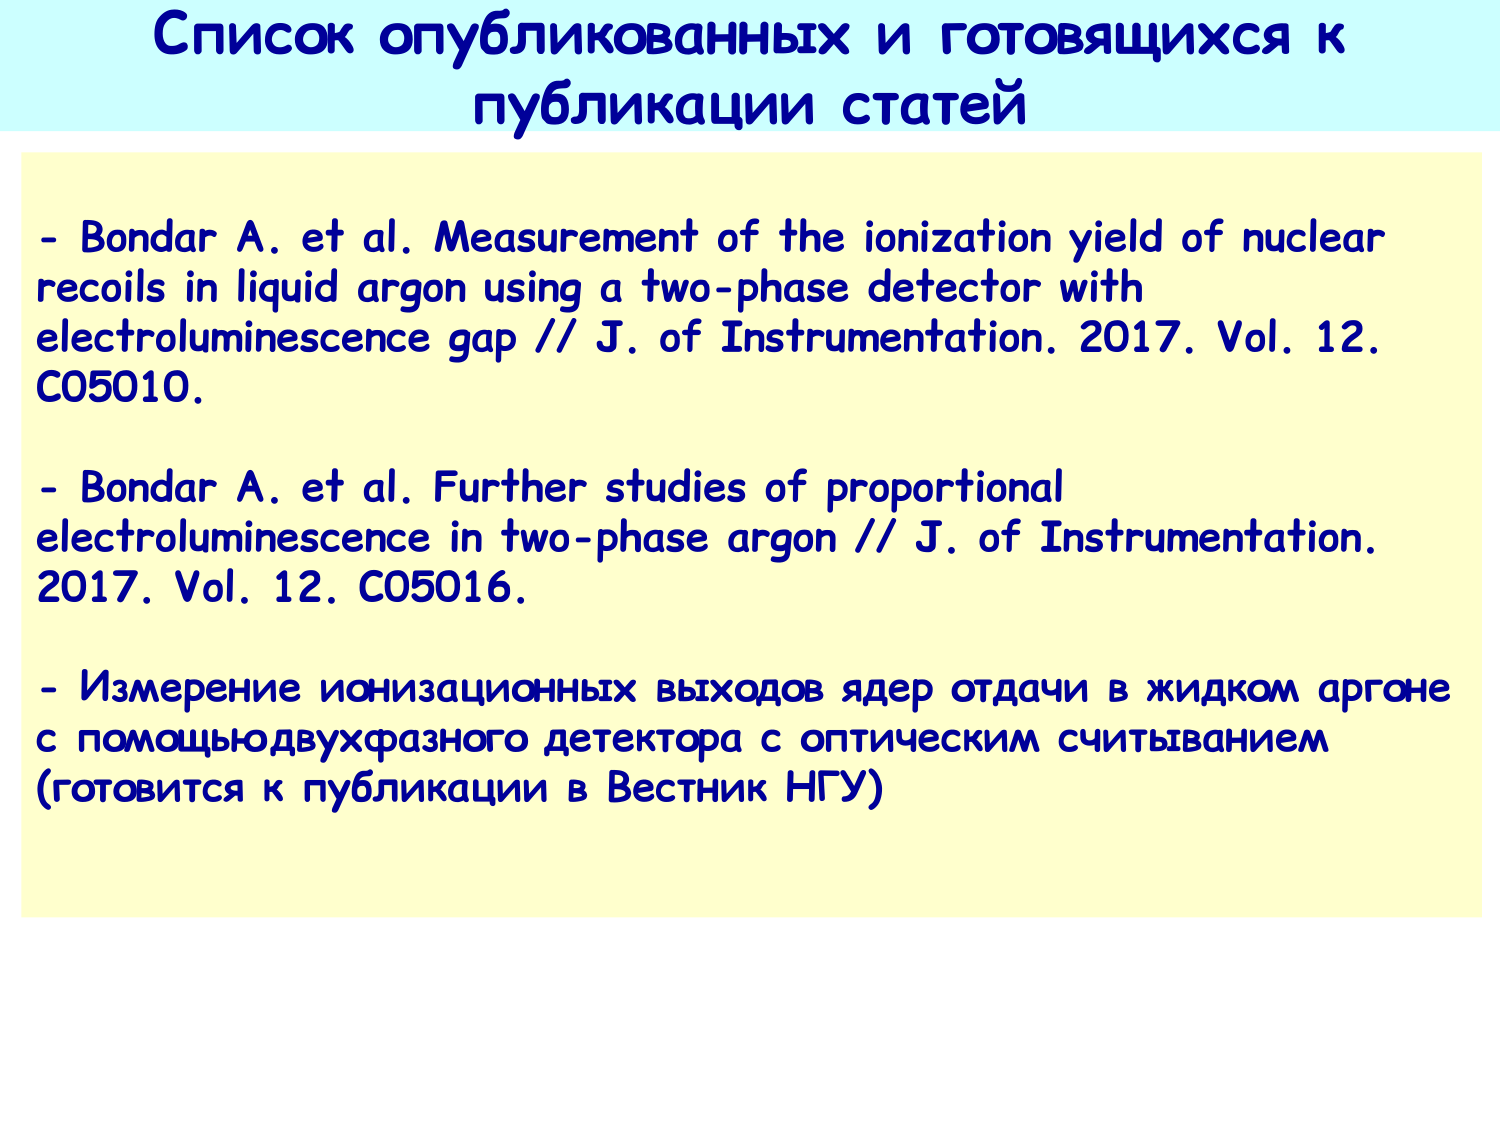

Список опубликованных и готовящихся к публикации статей

- Bondar A. et al. Measurement of the ionization yield of nuclear recoils in liquid argon using a two-phase detector with electroluminescence gap // J. of Instrumentation. 2017. Vol. 12. C05010.

- Bondar A. et al. Further studies of proportional electroluminescence in two-phase argon // J. of Instrumentation. 2017. Vol. 12. C05016.

- Измерение ионизационных выходов ядер отдачи в жидком аргоне c помощью двухфазного детектора с оптическим считыванием (готовится к публикации в Вестник НГУ)